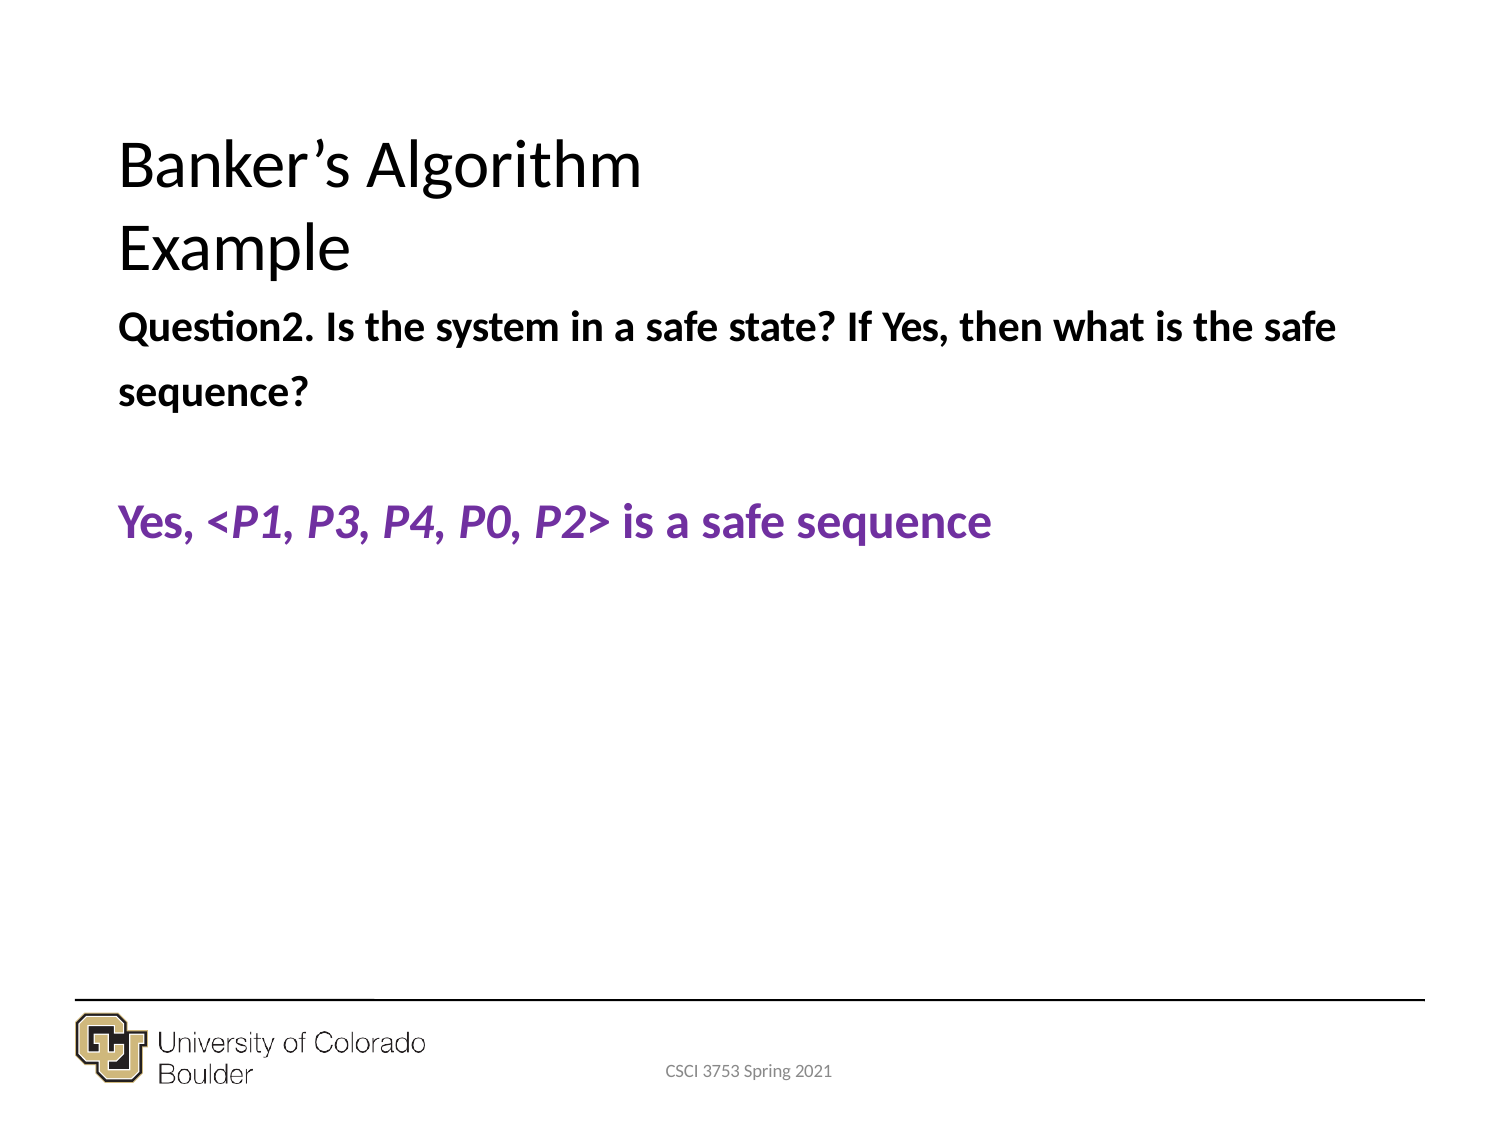

# Banker’s Algorithm Example
Question2. Is the system in a safe state? If Yes, then what is the safe  sequence?

Yes, <P1, P3, P4, P0, P2> is a safe sequence
CSCI 3753 Spring 2021